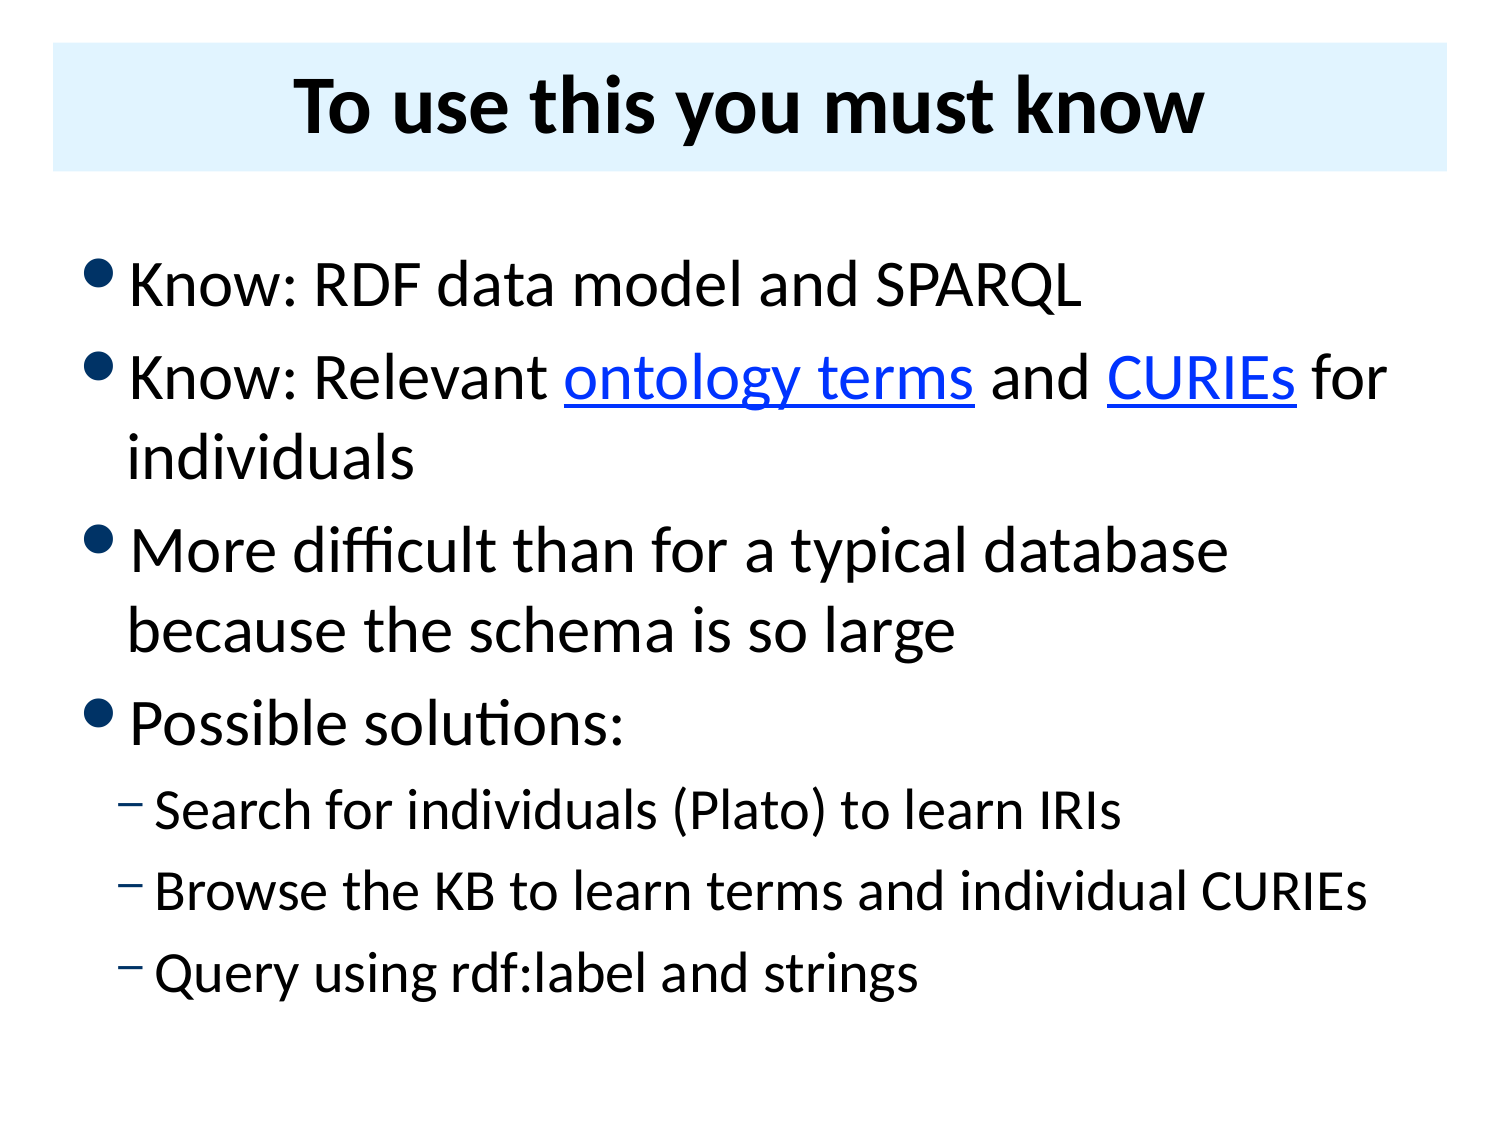

# To use this you must know
Know: RDF data model and SPARQL
Know: Relevant ontology terms and CURIEs for individuals
More difficult than for a typical database because the schema is so large
Possible solutions:
Search for individuals (Plato) to learn IRIs
Browse the KB to learn terms and individual CURIEs
Query using rdf:label and strings